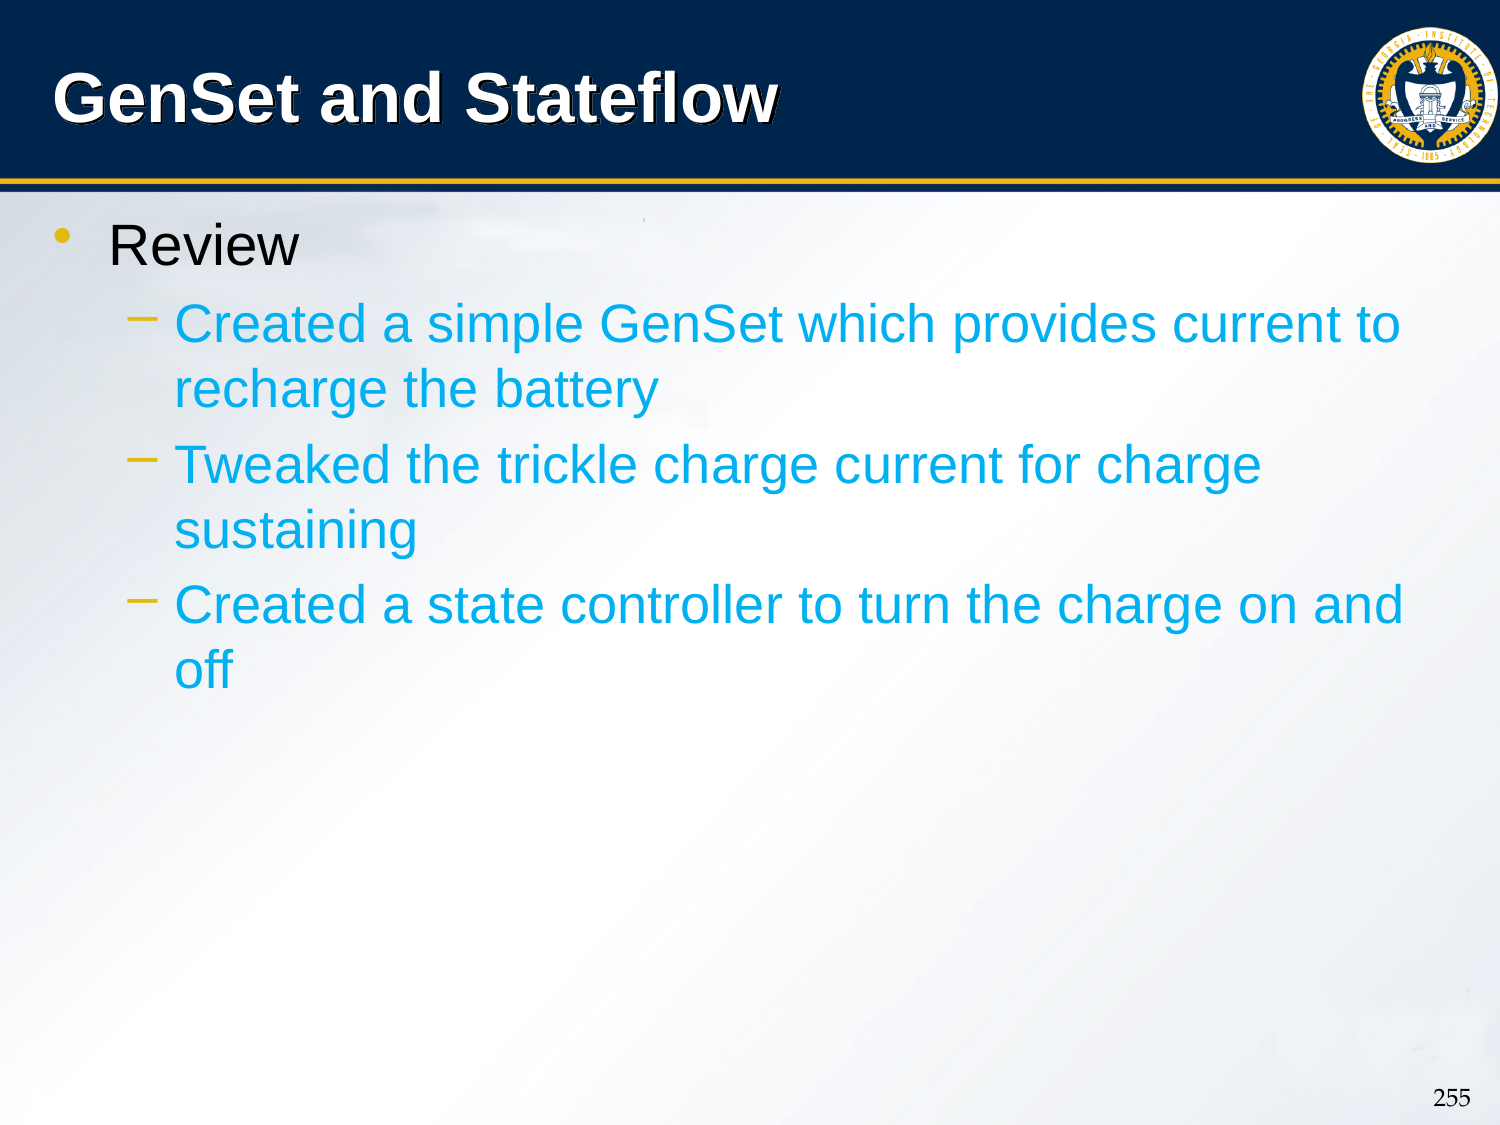

# GenSet and Stateflow

Review
Created a simple GenSet which provides current to recharge the battery
Tweaked the trickle charge current for charge sustaining
Created a state controller to turn the charge on and off